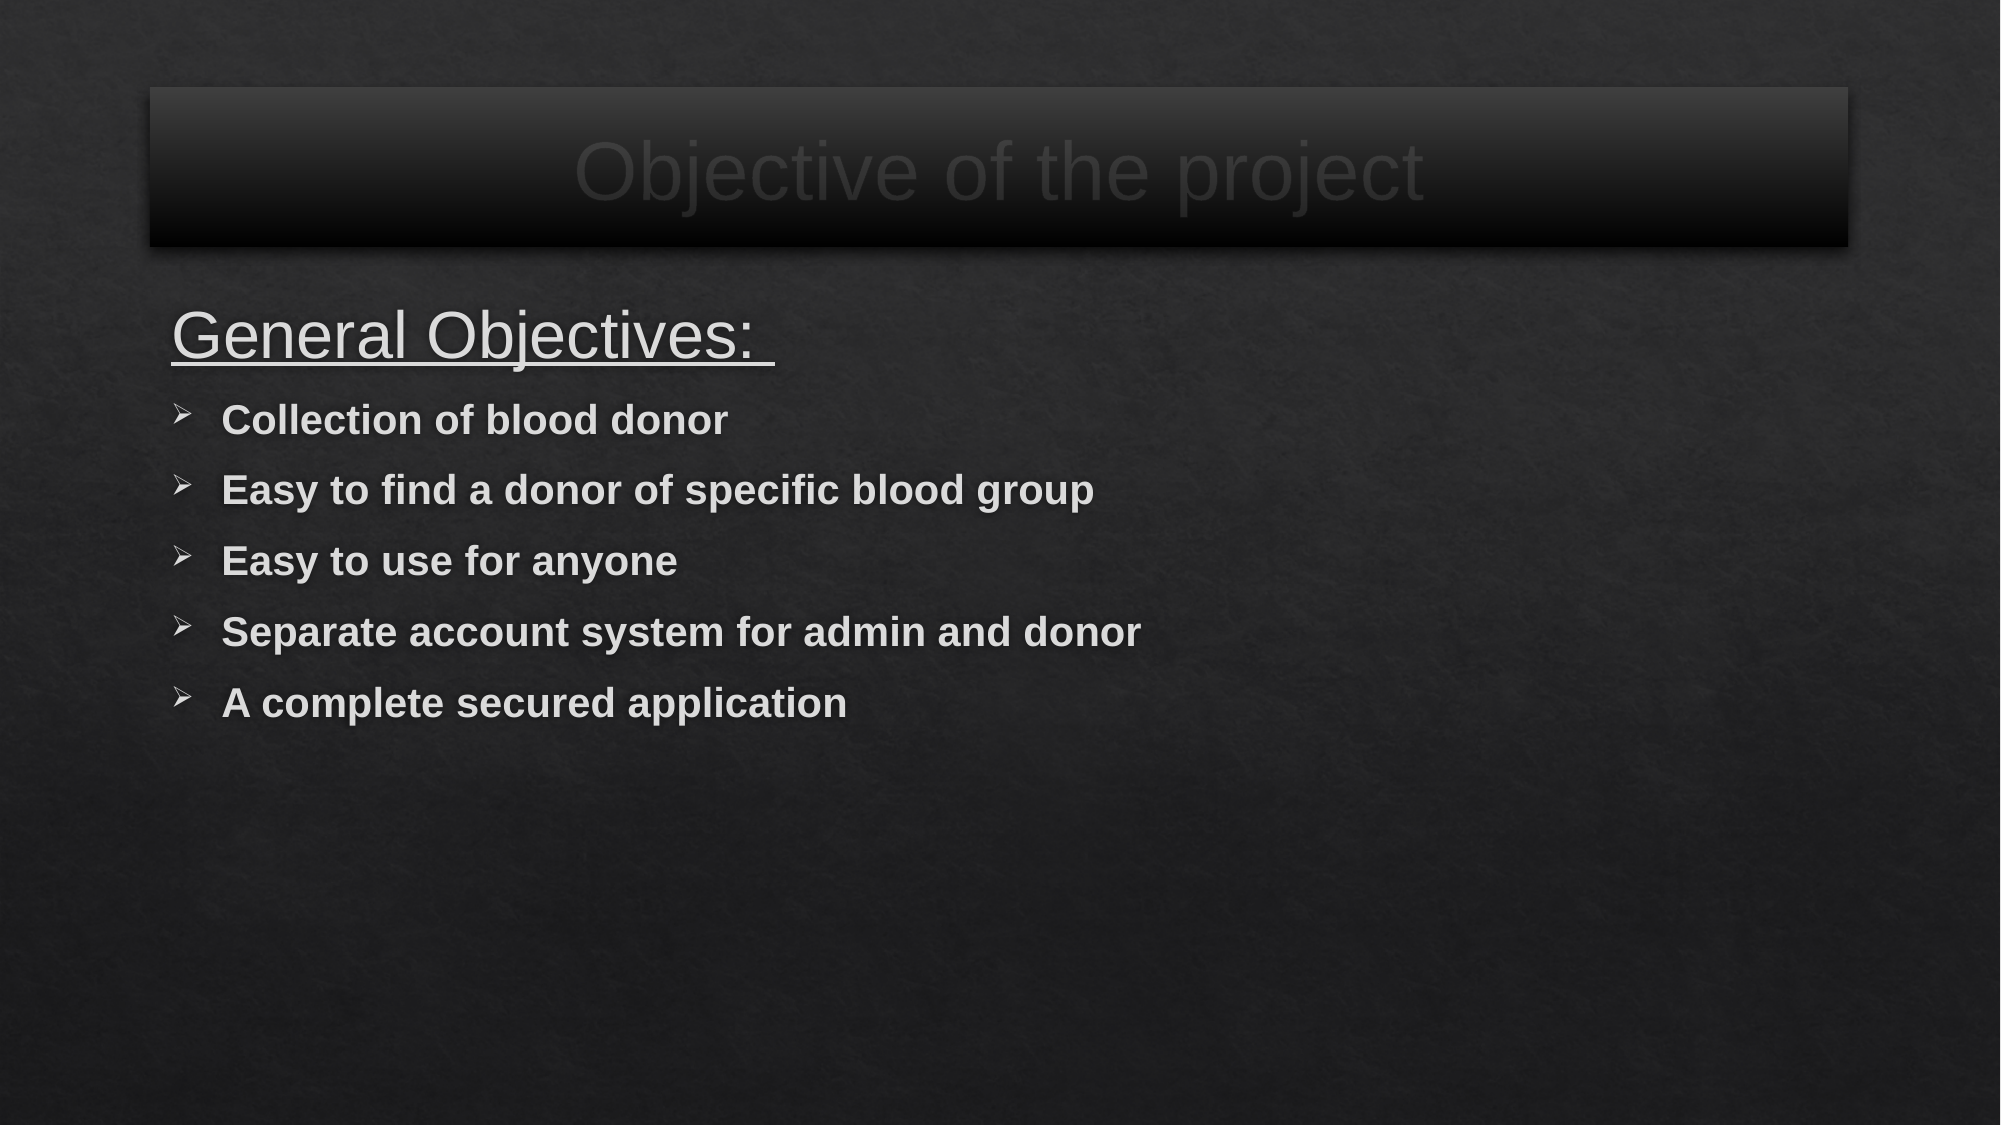

# Objective of the project
General Objectives:
Collection of blood donor
Easy to find a donor of specific blood group
Easy to use for anyone
Separate account system for admin and donor
A complete secured application